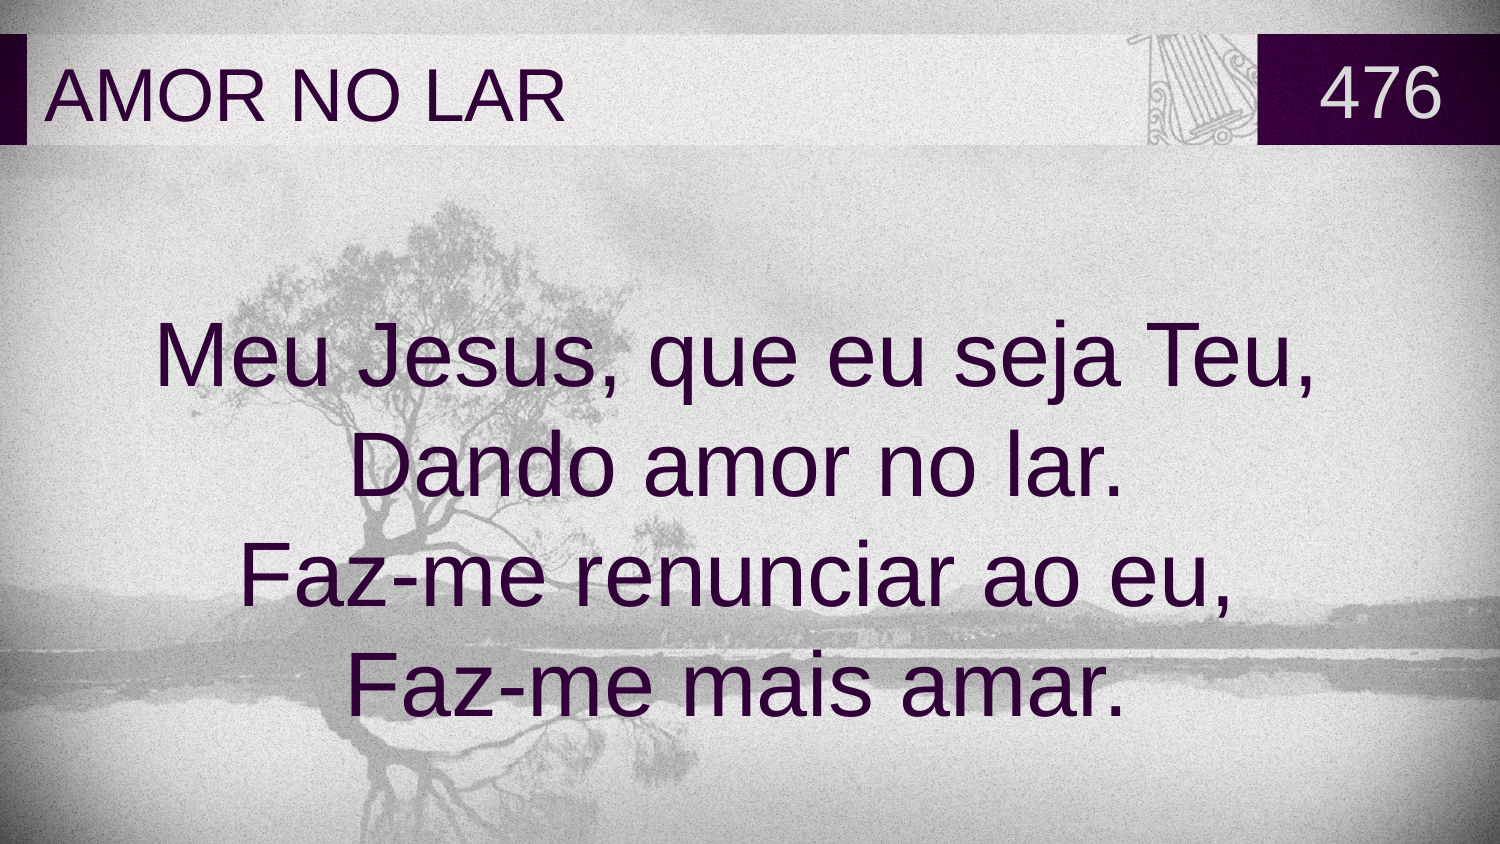

# AMOR NO LAR
476
Meu Jesus, que eu seja Teu,
Dando amor no lar.
Faz-me renunciar ao eu,
Faz-me mais amar.